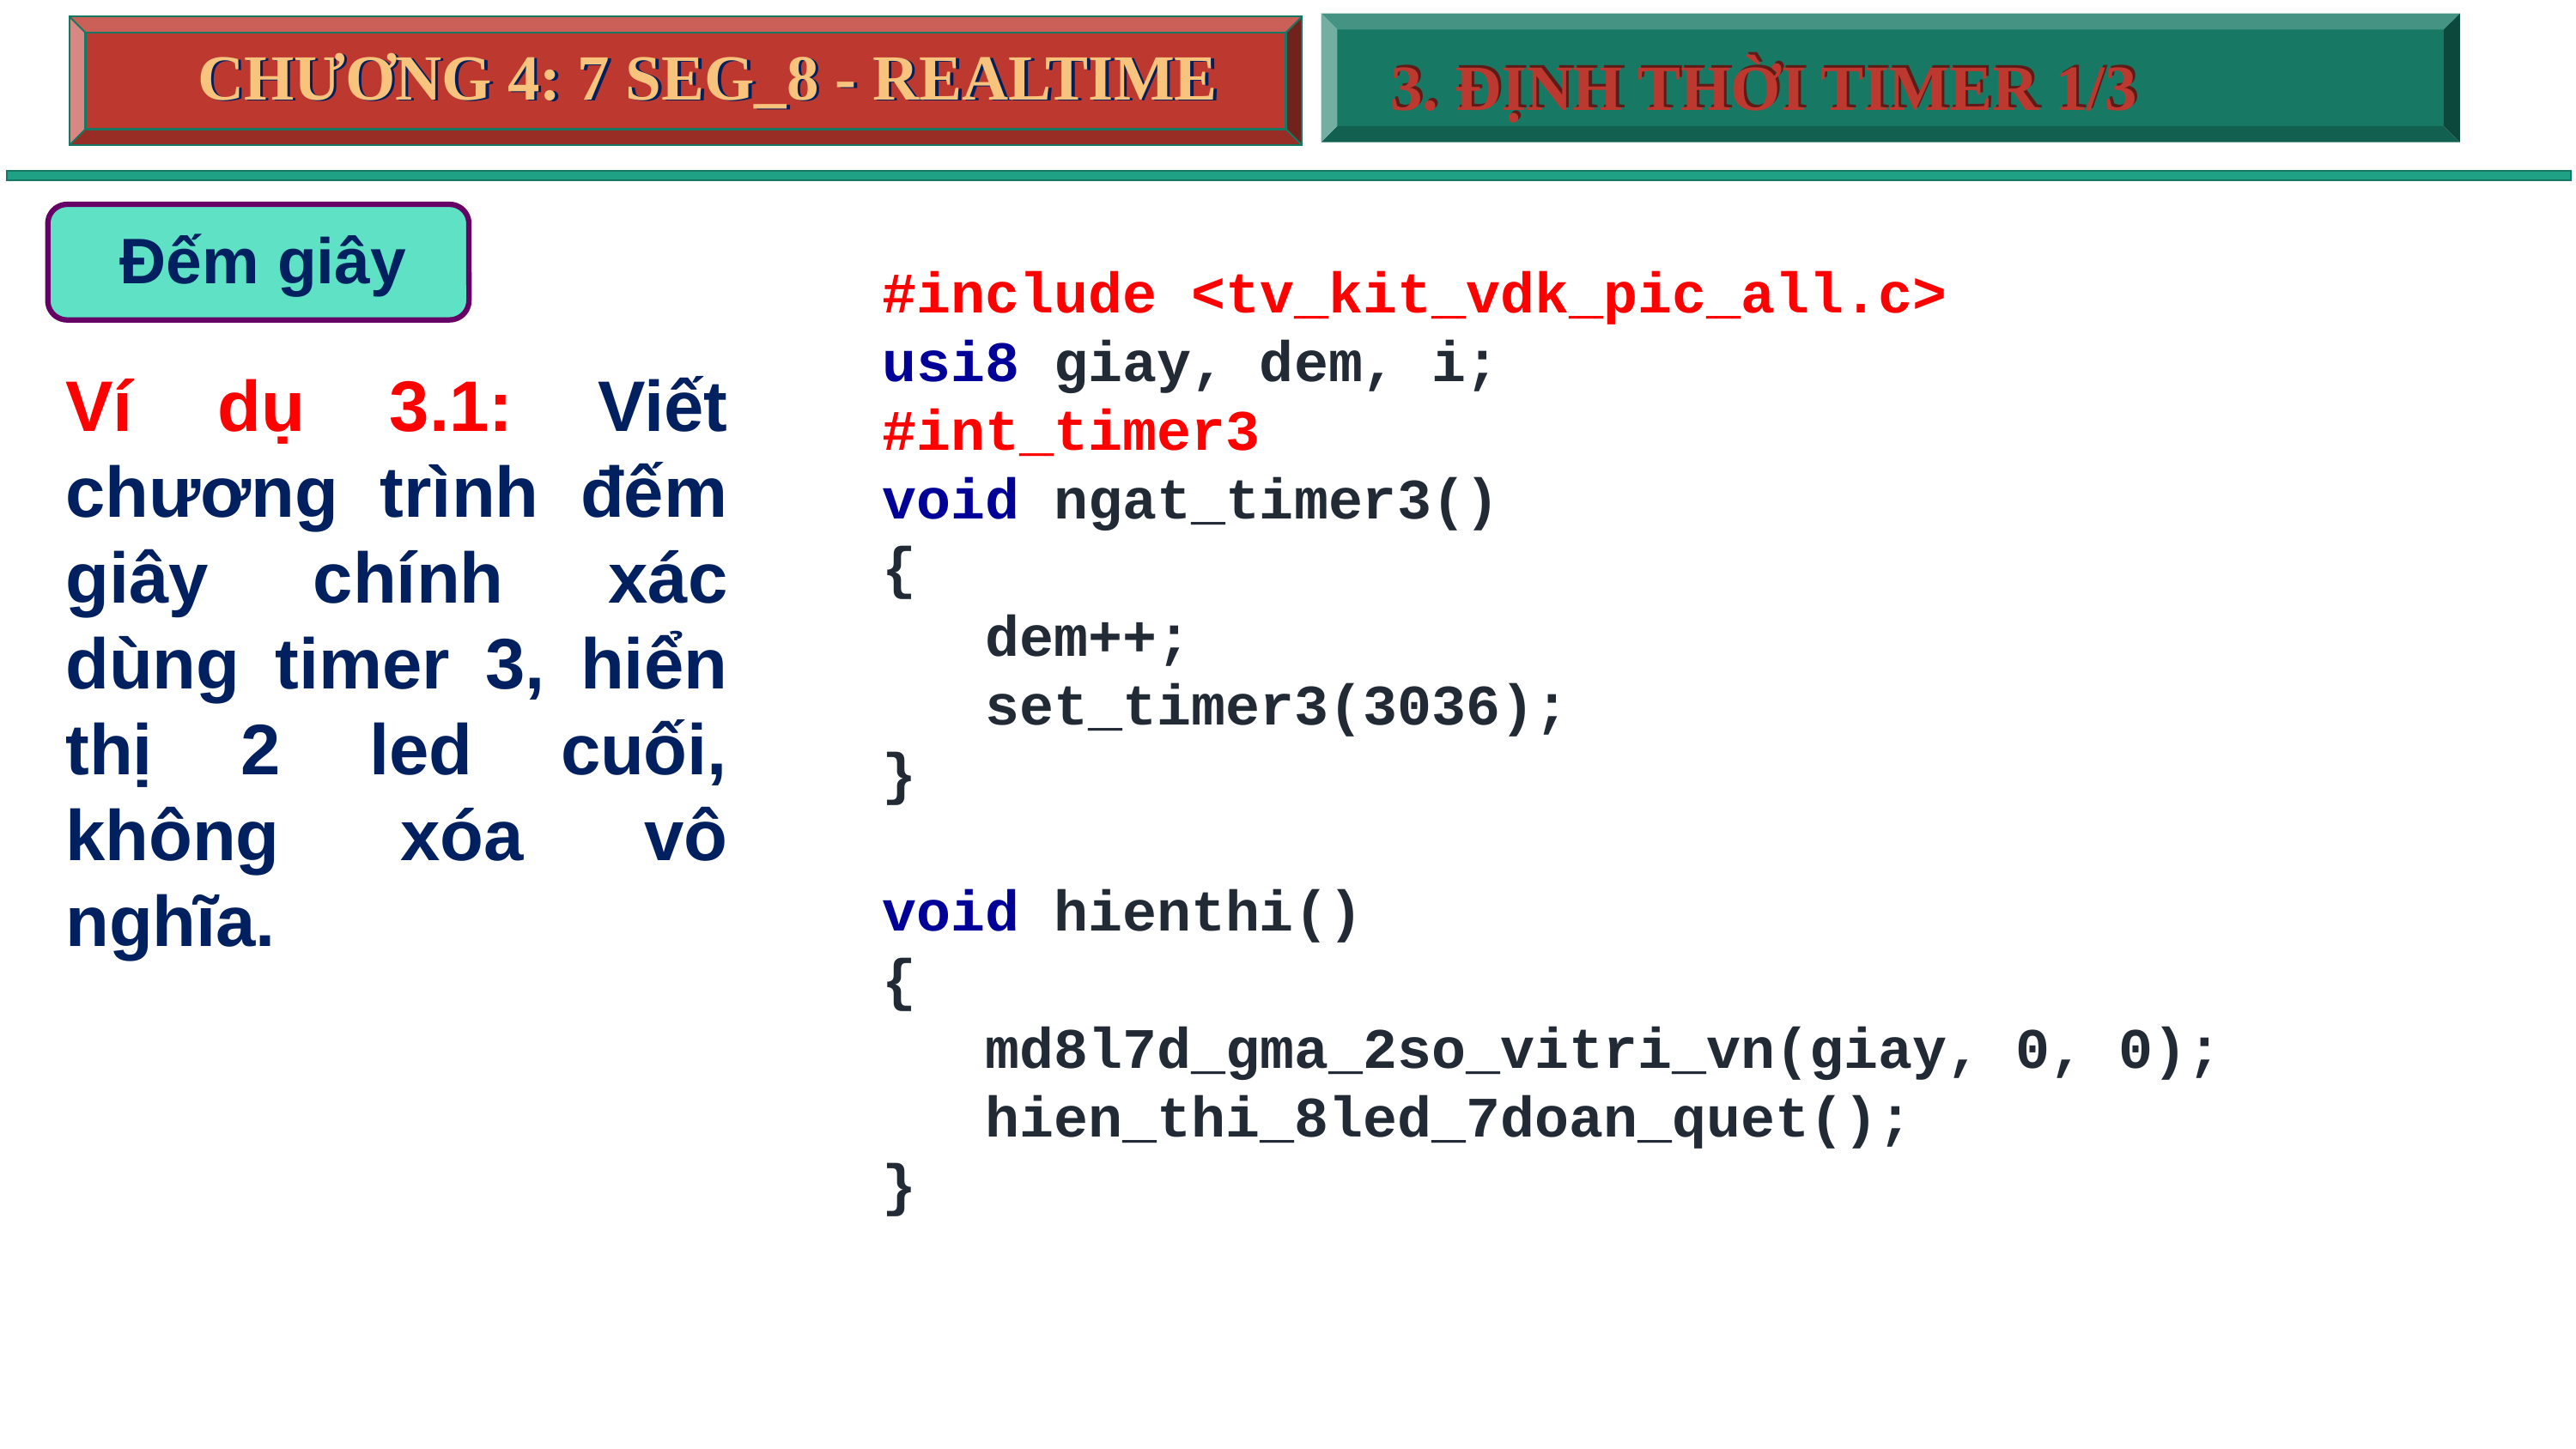

CHƯƠNG 4: 7 SEG_8 - REALTIME
CHƯƠNG 4: 7 SEG_8 - REALTIME
3. ĐỊNH THỜI TIMER 1/3

3. ĐỊNH THỜI TIMER 1/3

Đếm giây
#include <tv_kit_vdk_pic_all.c>
usi8 giay, dem, i;
#int_timer3
void ngat_timer3()
{
   dem++;
   set_timer3(3036);
}

void hienthi()
{
   md8l7d_gma_2so_vitri_vn(giay, 0, 0);
   hien_thi_8led_7doan_quet();
}
Ví dụ 3.1: Viết chương trình đếm giây chính xác dùng timer 3, hiển thị 2 led cuối, không xóa vô nghĩa.